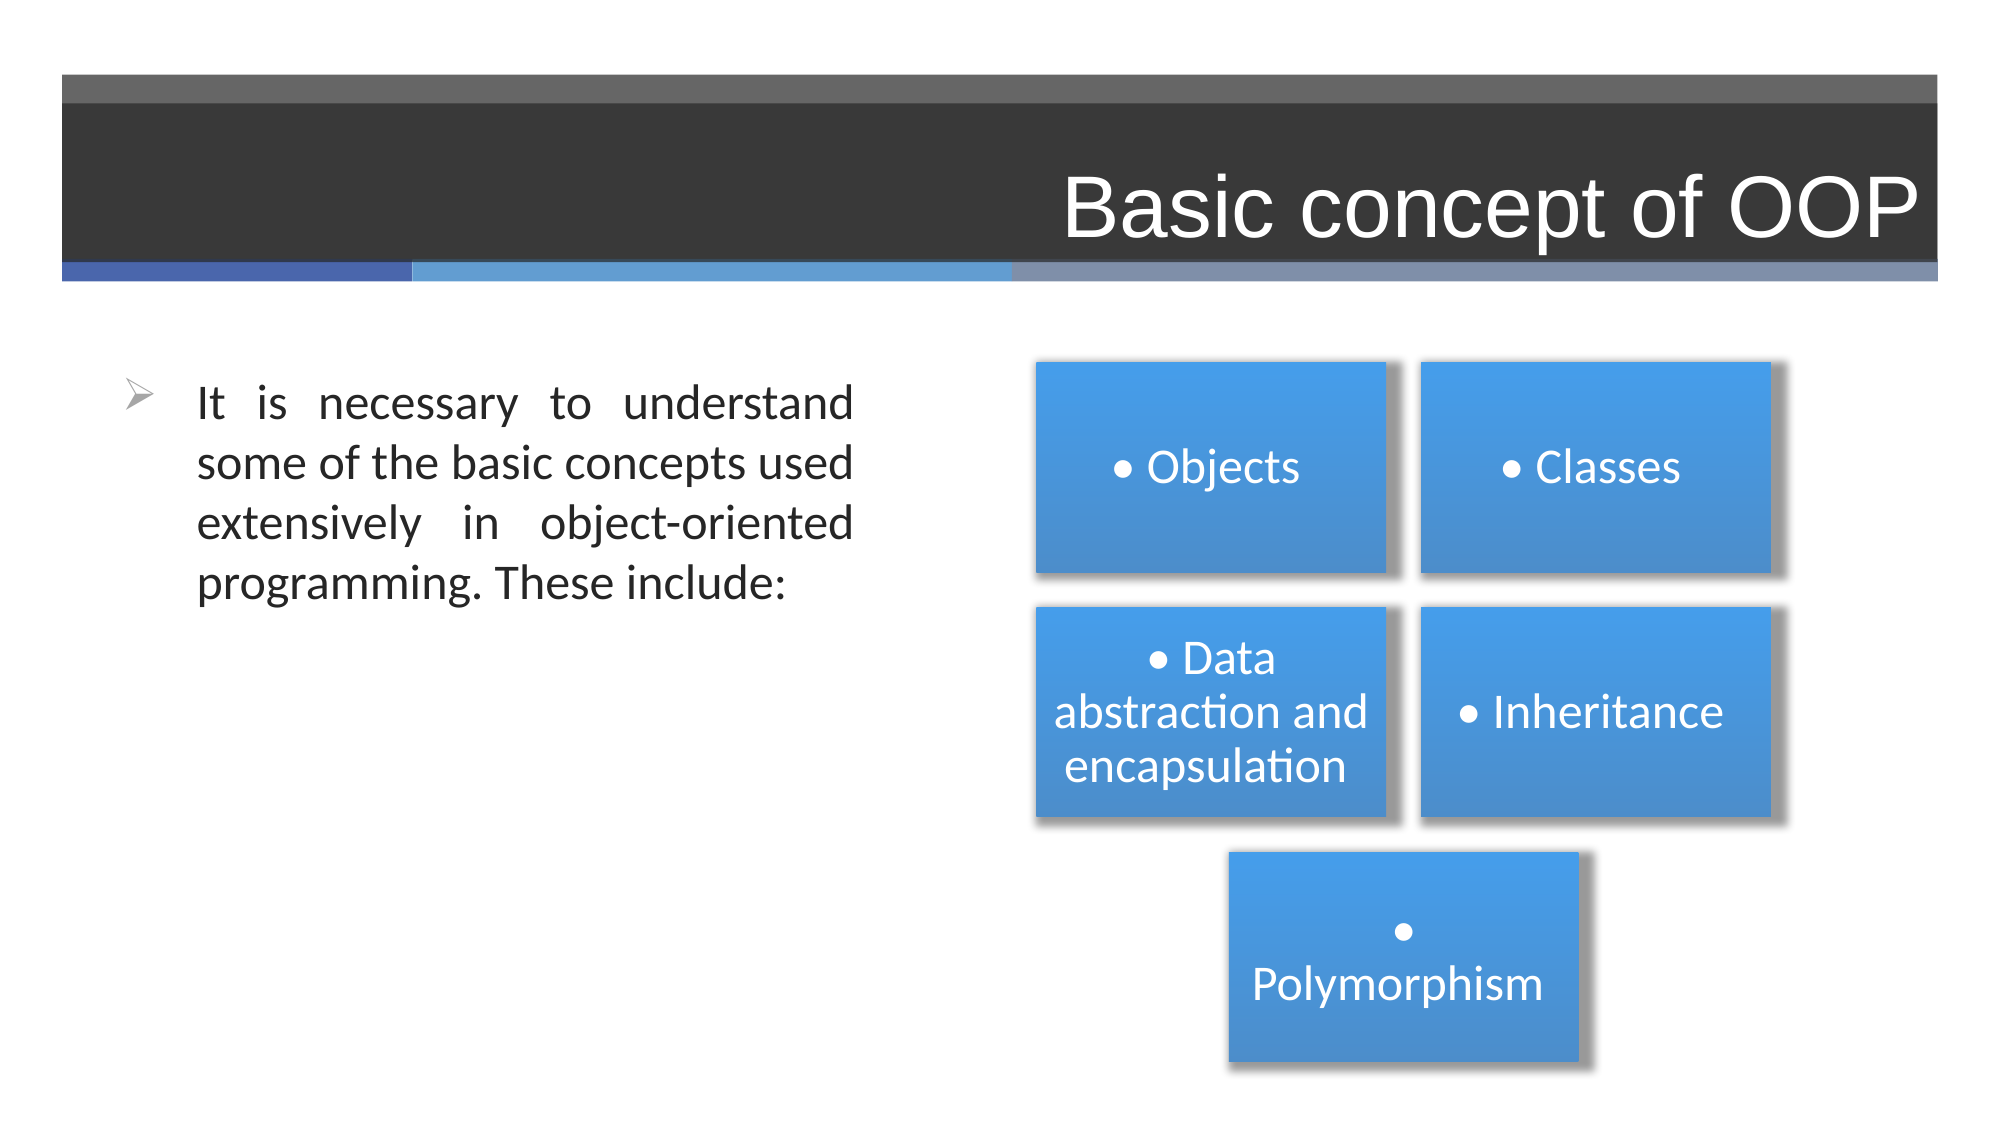

# Basic concept of OOP
It is necessary to understand some of the basic concepts used extensively in object-oriented programming. These include:

• Objects
• Classes
• Data abstraction and encapsulation
• Inheritance
• Polymorphism